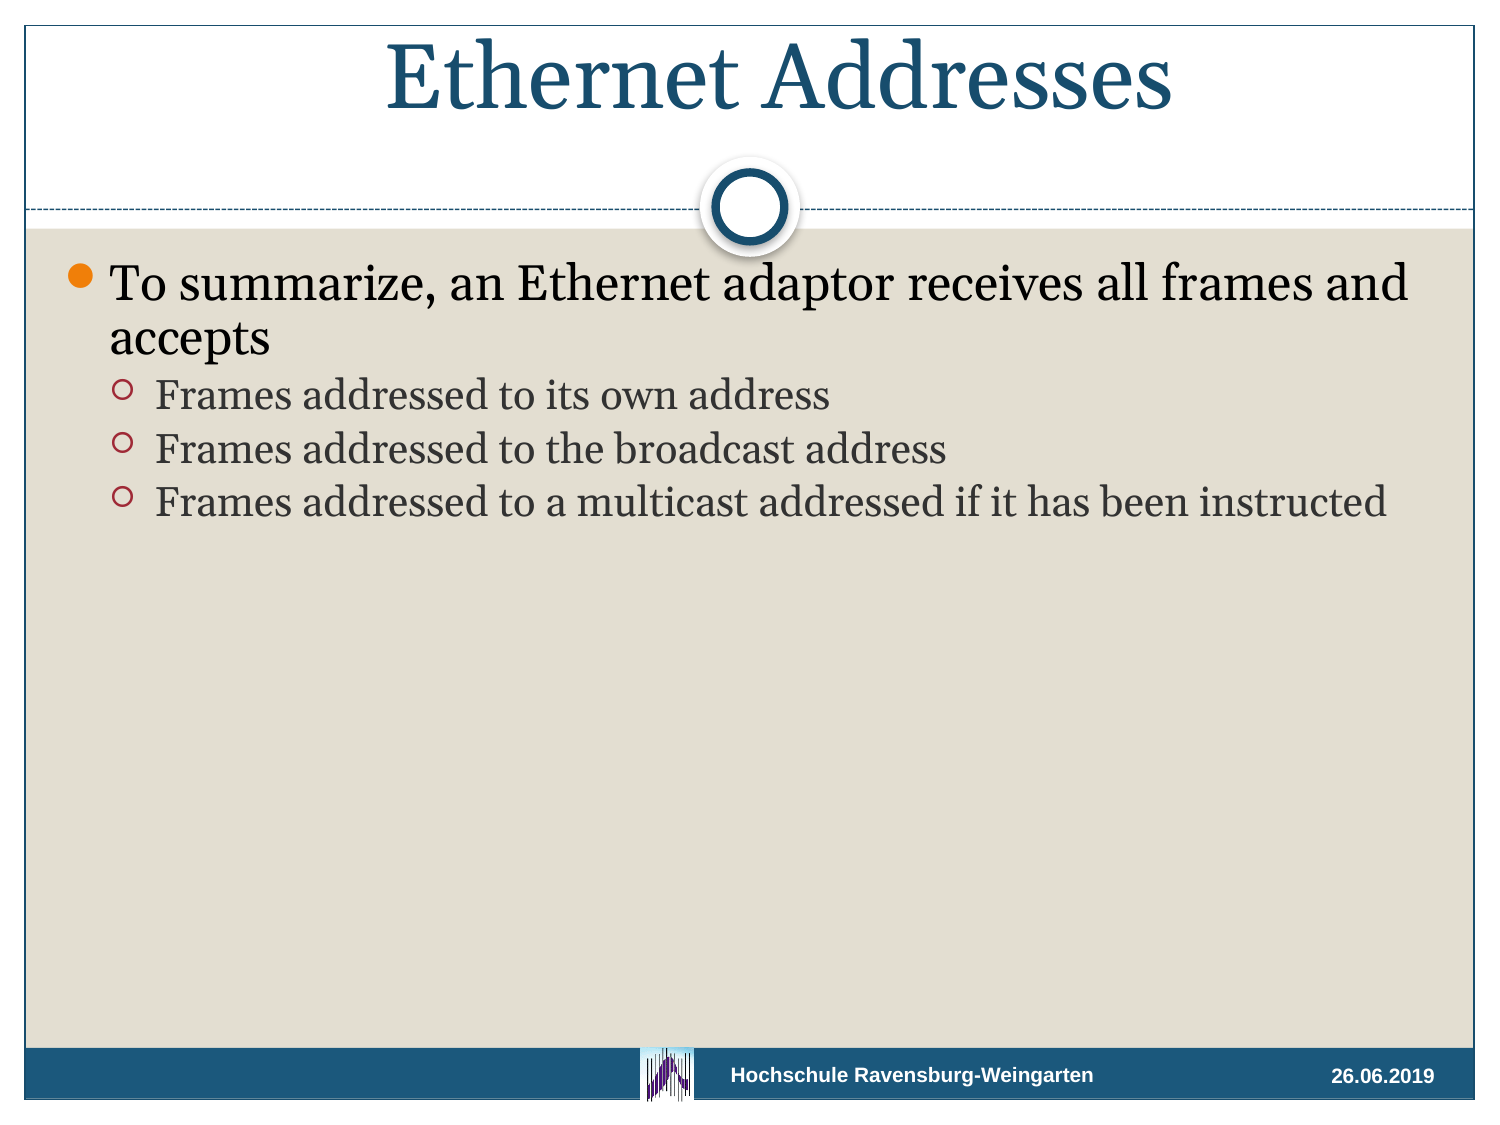

# Ethernet Addresses
To summarize, an Ethernet adaptor receives all frames and accepts
Frames addressed to its own address
Frames addressed to the broadcast address
Frames addressed to a multicast addressed if it has been instructed

26.06.2019